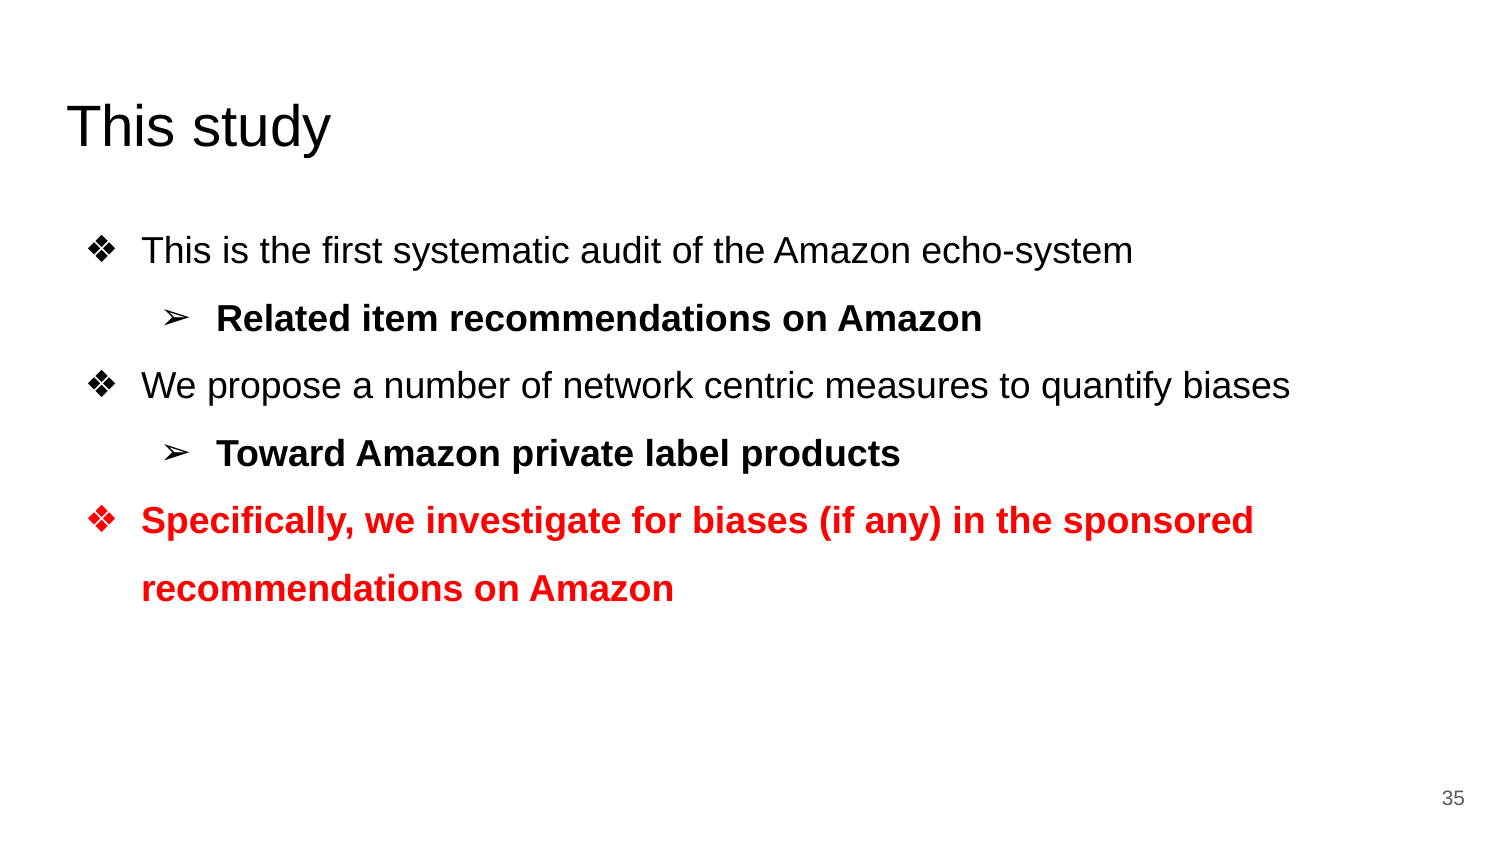

# This study
This is the first systematic audit of the Amazon echo-system
Related item recommendations on Amazon
We propose a number of network centric measures to quantify biases
Toward Amazon private label products
Specifically, we investigate for biases (if any) in the sponsored recommendations on Amazon
35